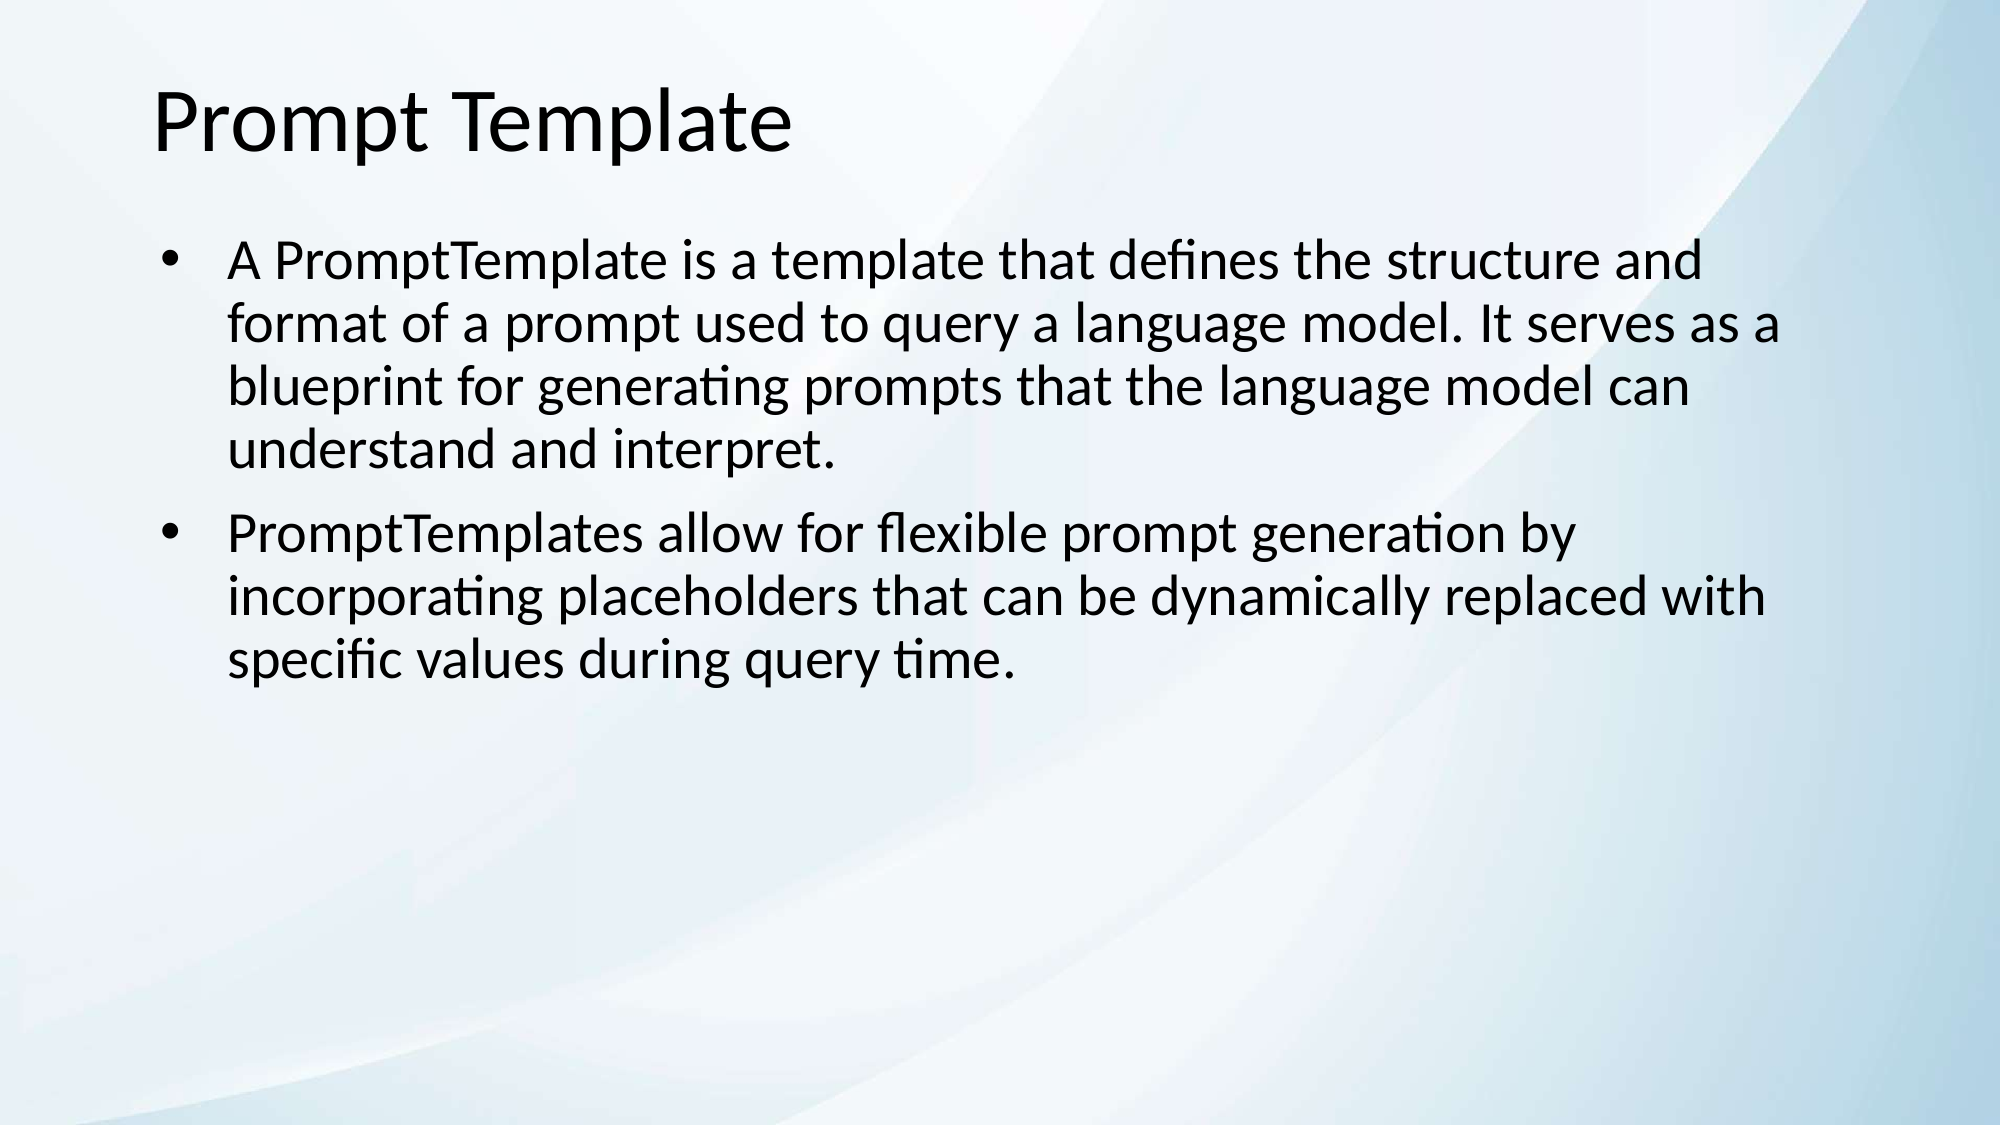

# Prompt Template
A PromptTemplate is a template that defines the structure and format of a prompt used to query a language model. It serves as a blueprint for generating prompts that the language model can understand and interpret.
PromptTemplates allow for flexible prompt generation by incorporating placeholders that can be dynamically replaced with specific values during query time.